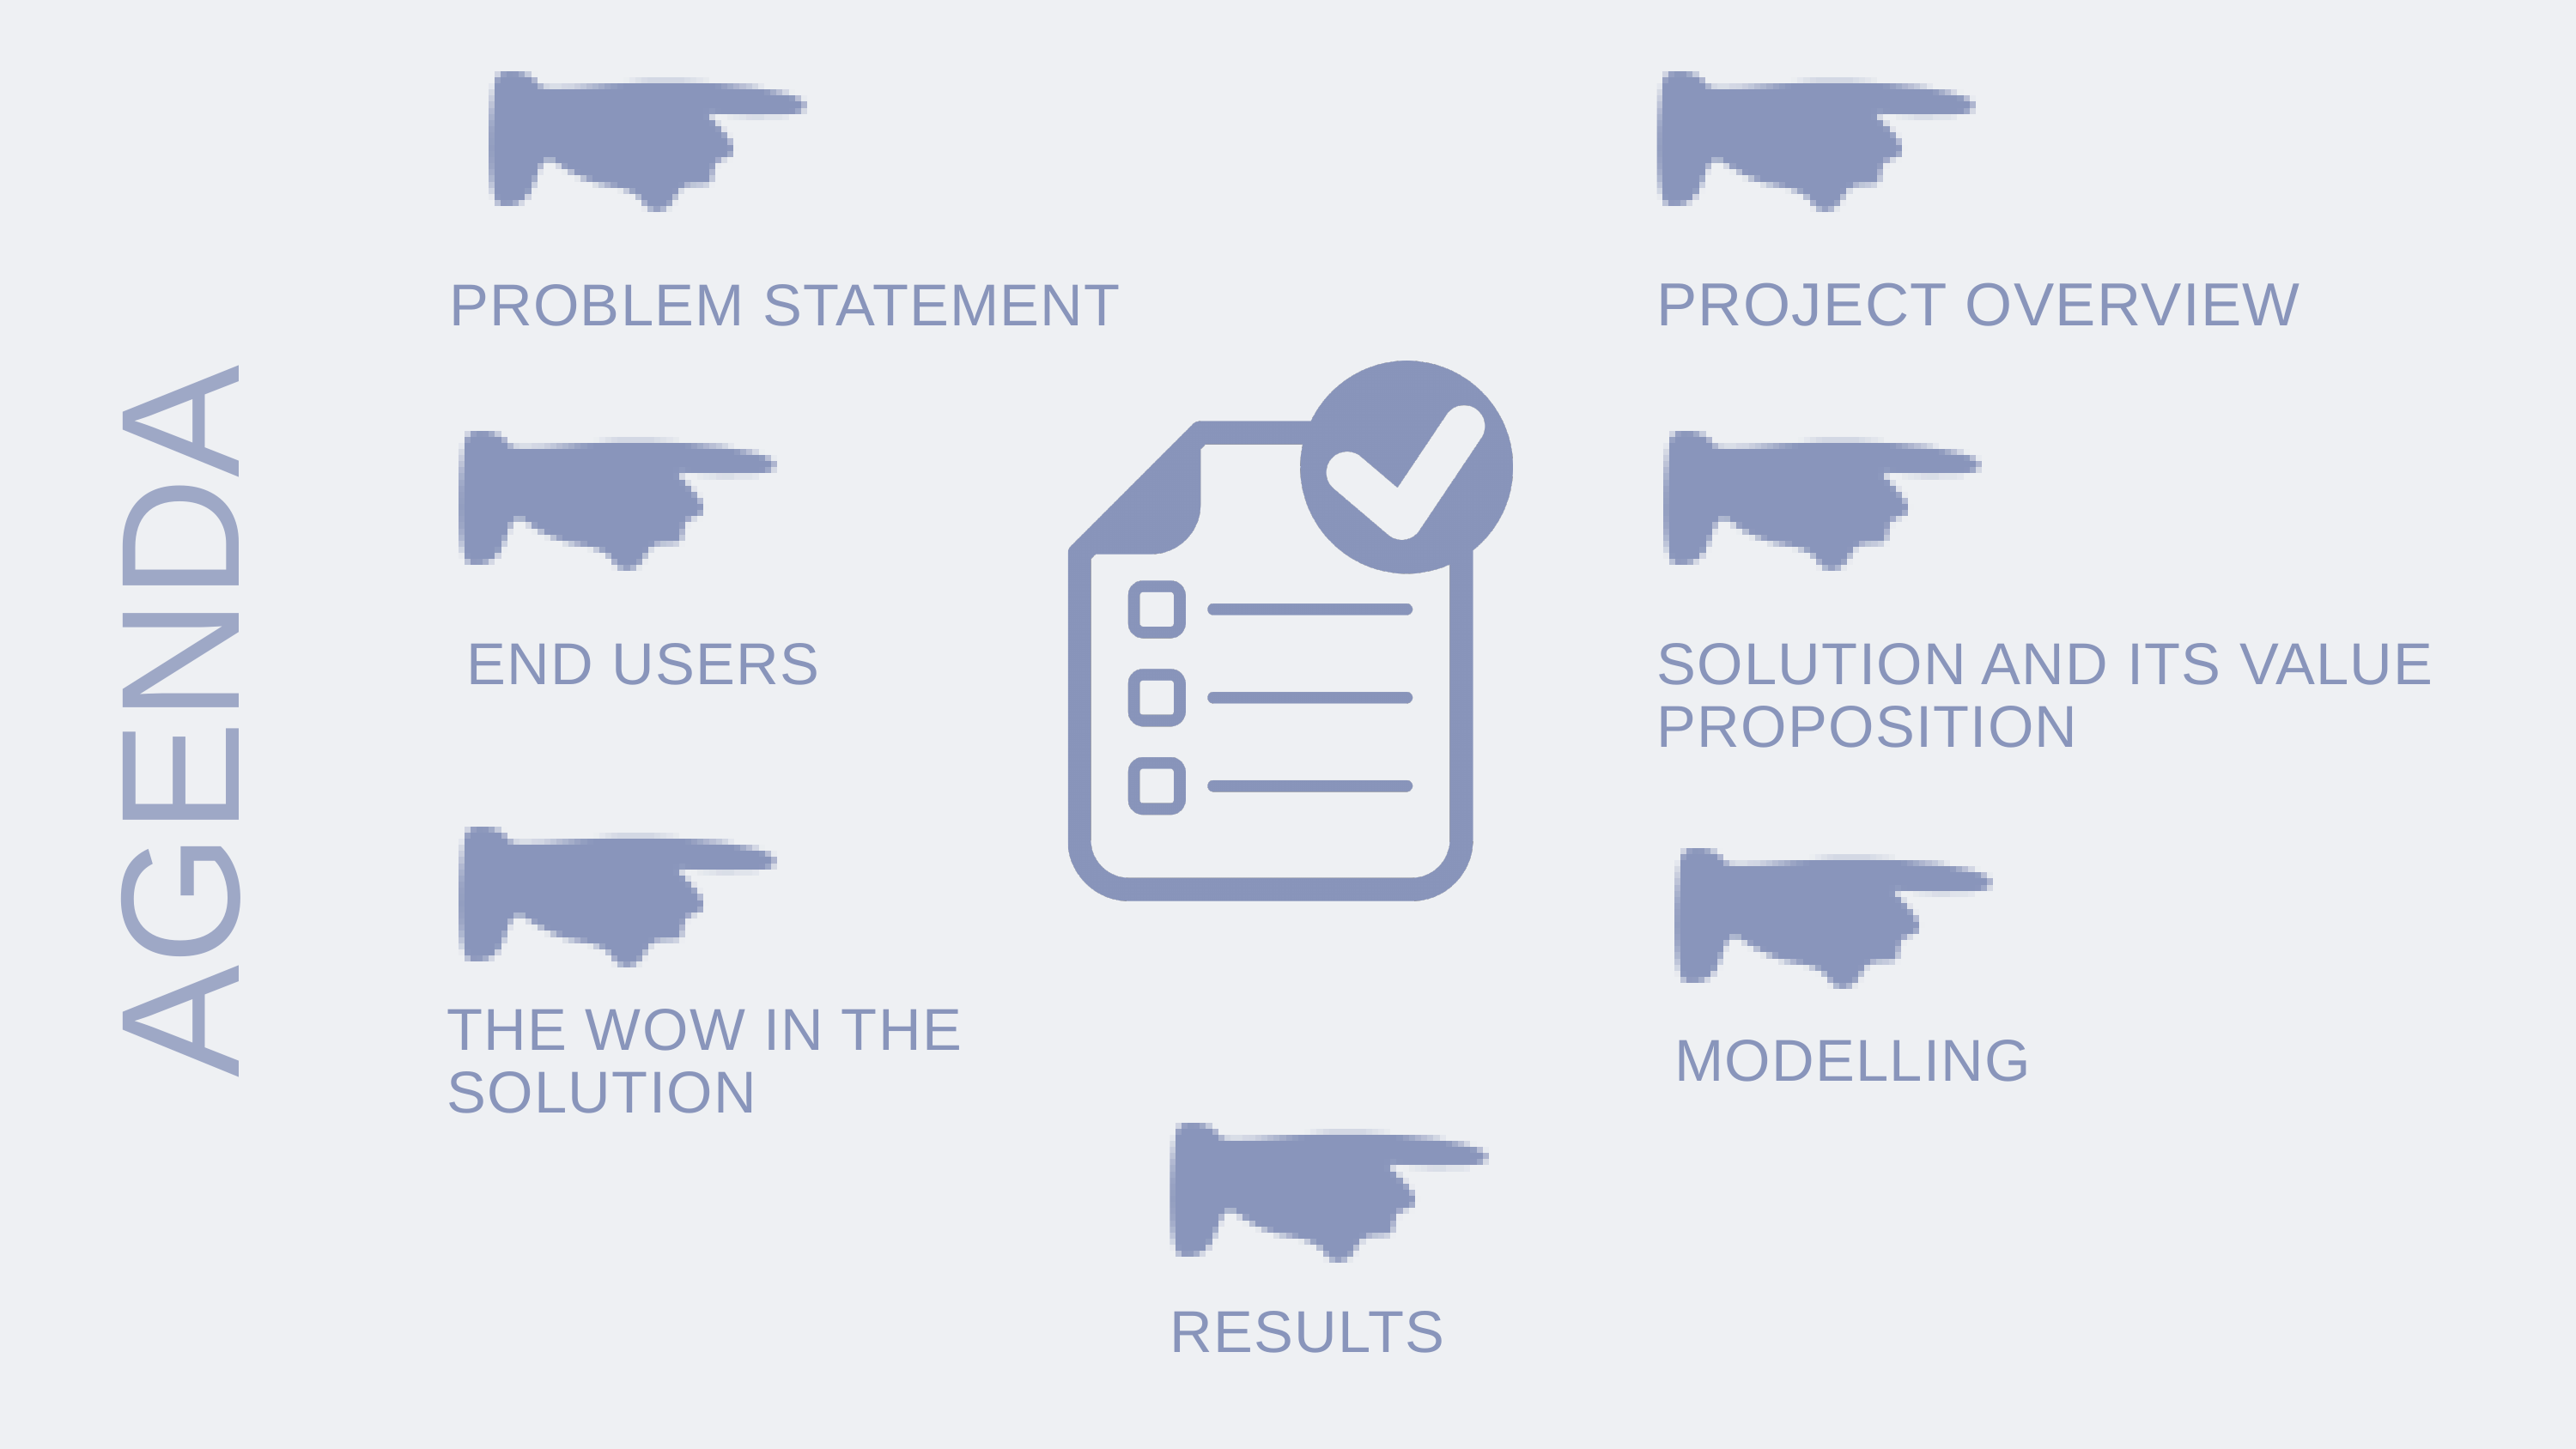

PROJECT OVERVIEW
PROBLEM STATEMENT

AGENDA
 END USERS
SOLUTION AND ITS VALUE PROPOSITION

THE WOW IN THE  SOLUTION
MODELLING

RESULTS